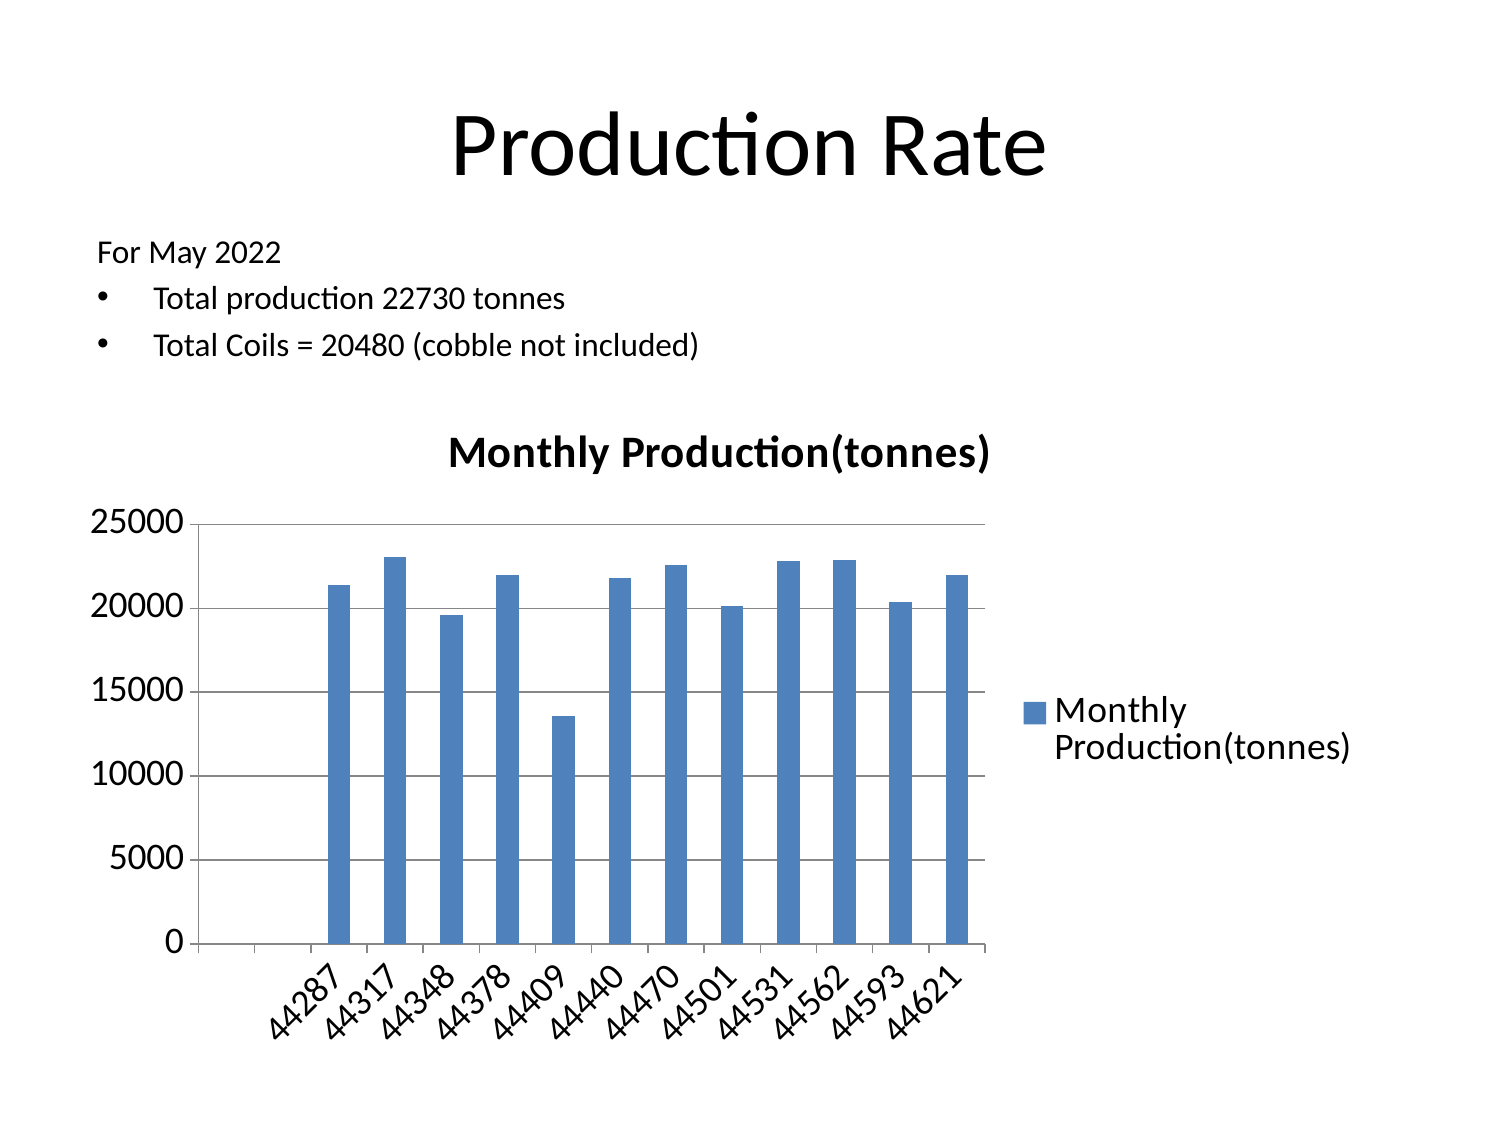

# Production Rate
For May 2022
Total production 22730 tonnes
Total Coils = 20480 (cobble not included)

### Chart:

| Category | Monthly Production(tonnes) |
|---|---|
|  | None |
|  | None |
| 44287 | 21383.0 |
| 44317 | 23043.0 |
| 44348 | 19603.0 |
| 44378 | 22007.0 |
| 44409 | 13614.0 |
| 44440 | 21817.0 |
| 44470 | 22565.0 |
| 44501 | 20110.0 |
| 44531 | 22816.0 |
| 44562 | 22892.0 |
| 44593 | 20396.0 |
| 44621 | 21960.0 |